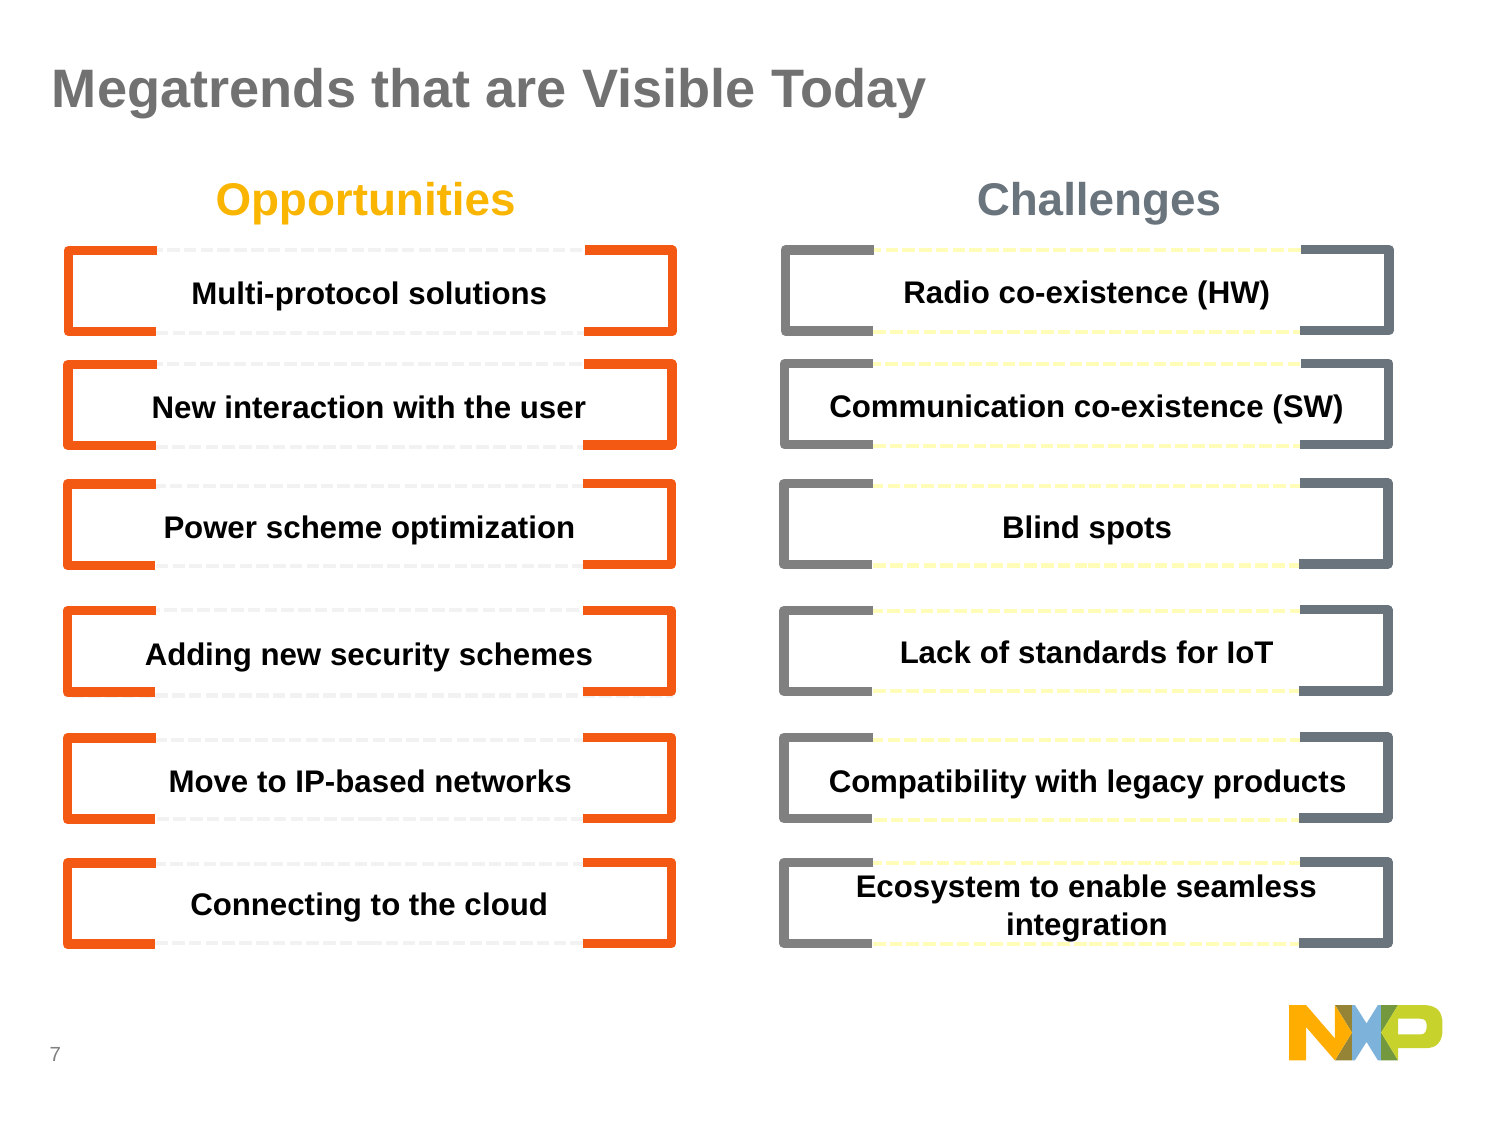

# Megatrends that are Visible Today
Challenges
Opportunities

Radio co-existence (HW)

Multi-protocol solutions

Communication co-existence (SW)

New interaction with the user

Blind spots
Power scheme optimization

Adding new security schemes
Lack of standards for IoT

Compatibility with legacy products
Move to IP-based networks

Ecosystem to enable seamless integration
Connecting to the cloud